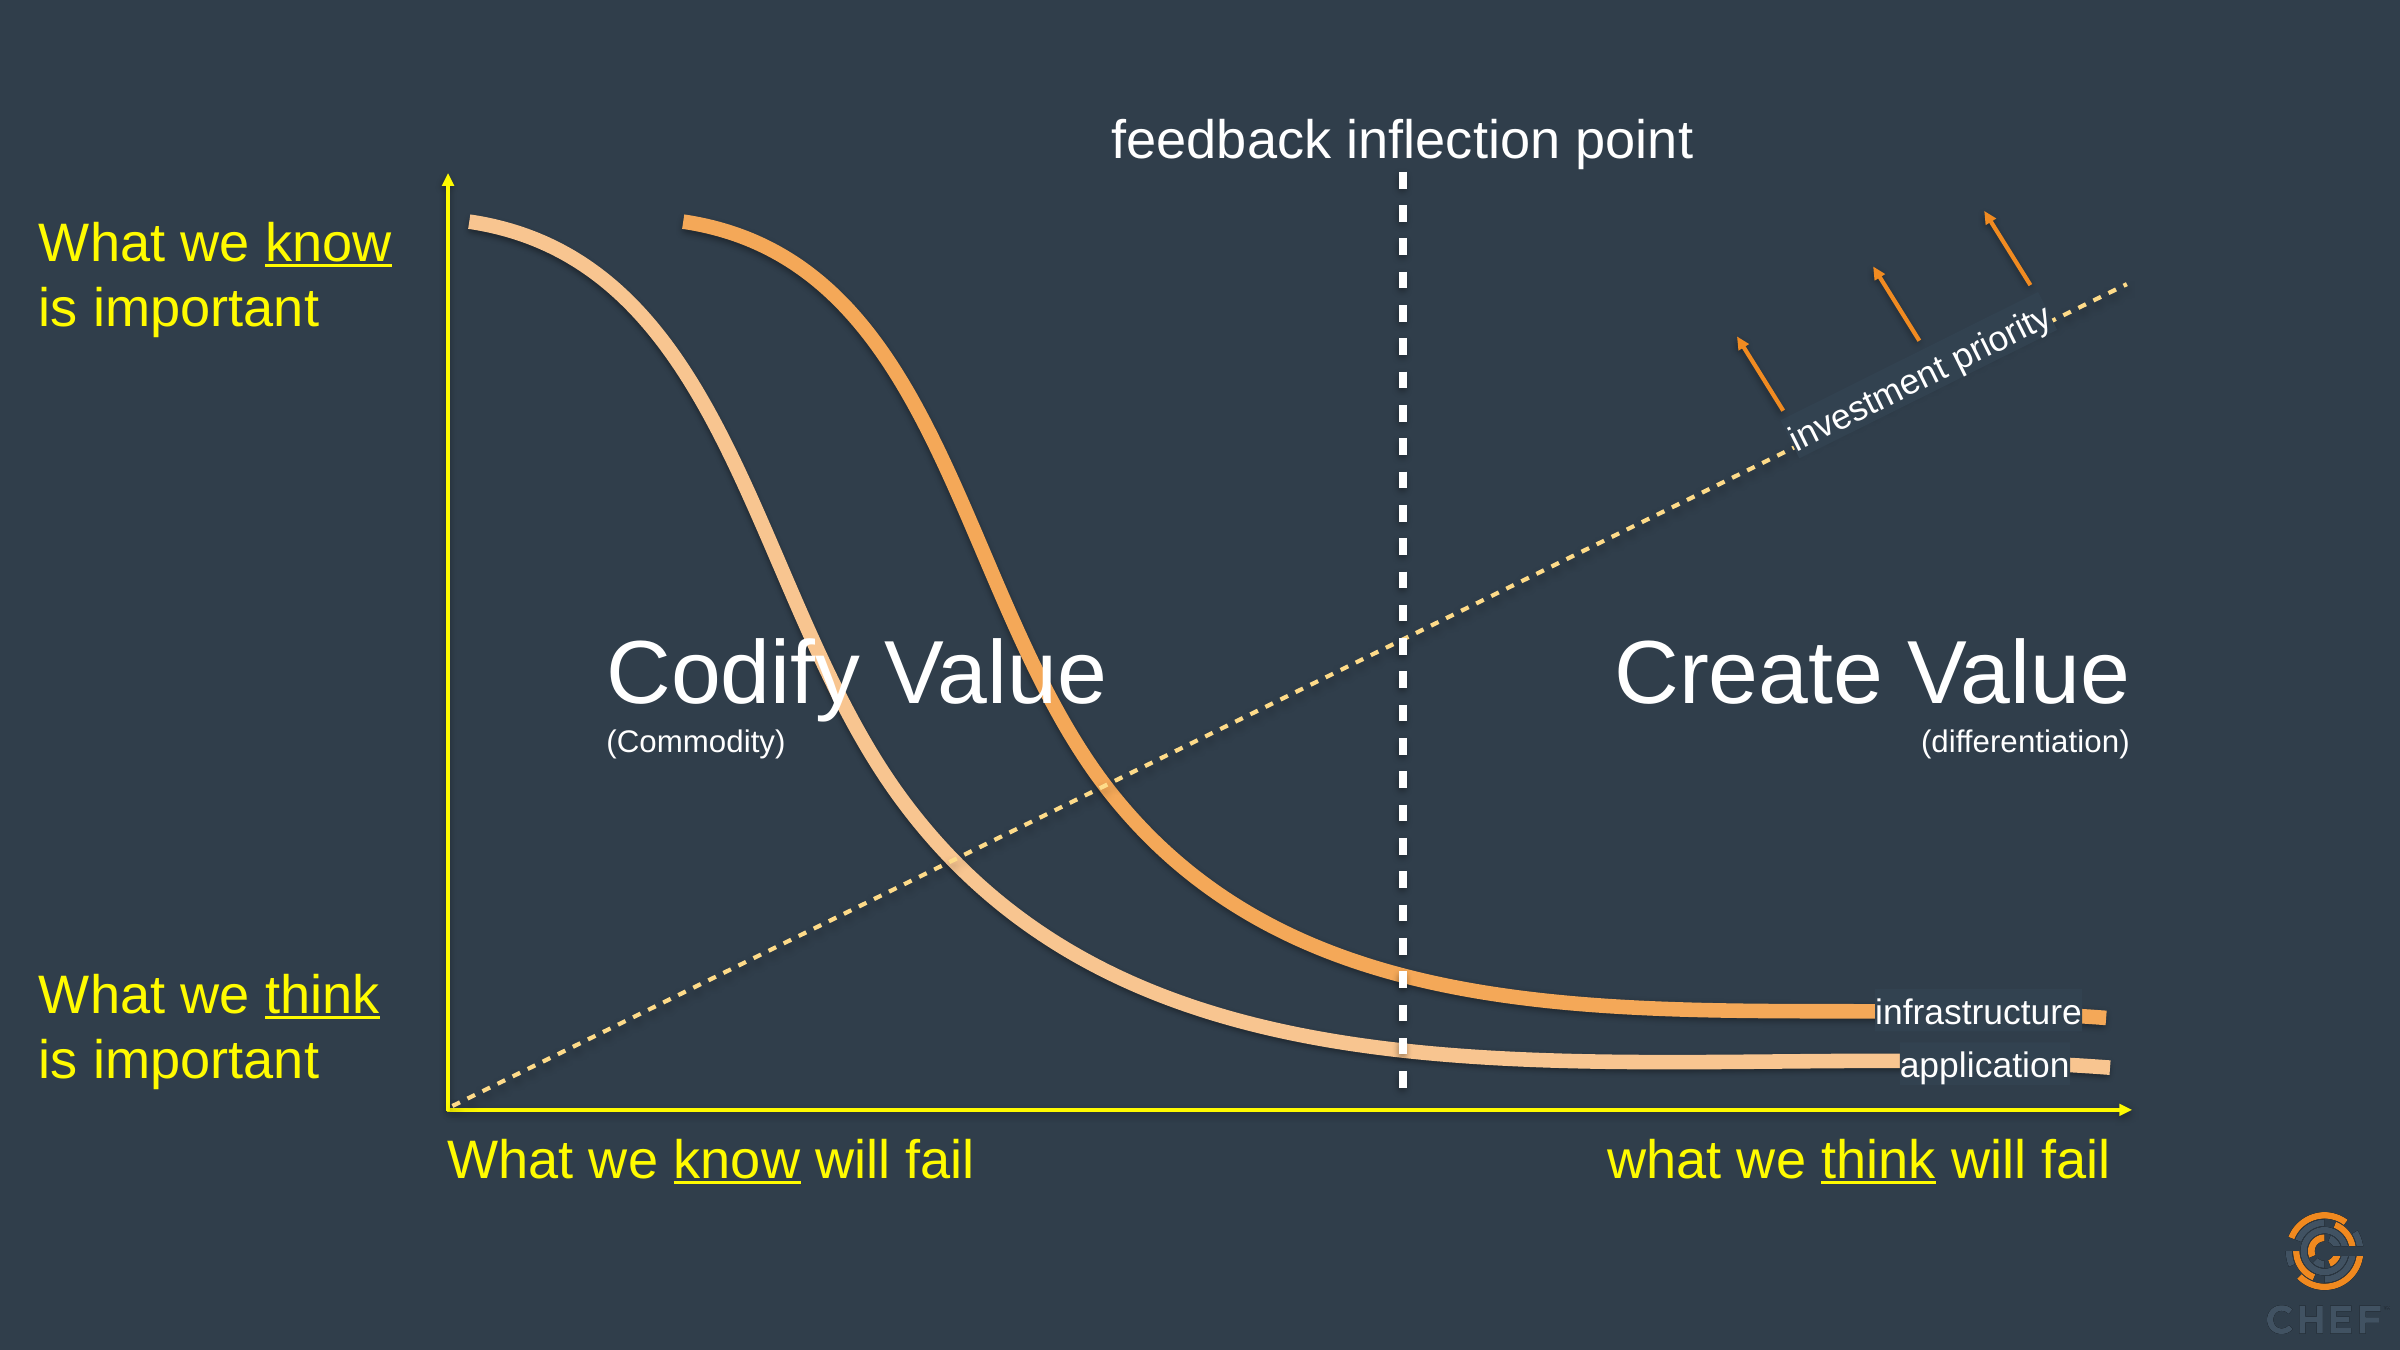

feedback inflection point

What we know is important

infrastructure
application

investment priority
Codify Value
(Commodity)
Create Value
(differentiation)
What we think is important

What we know will fail
what we think will fail
5